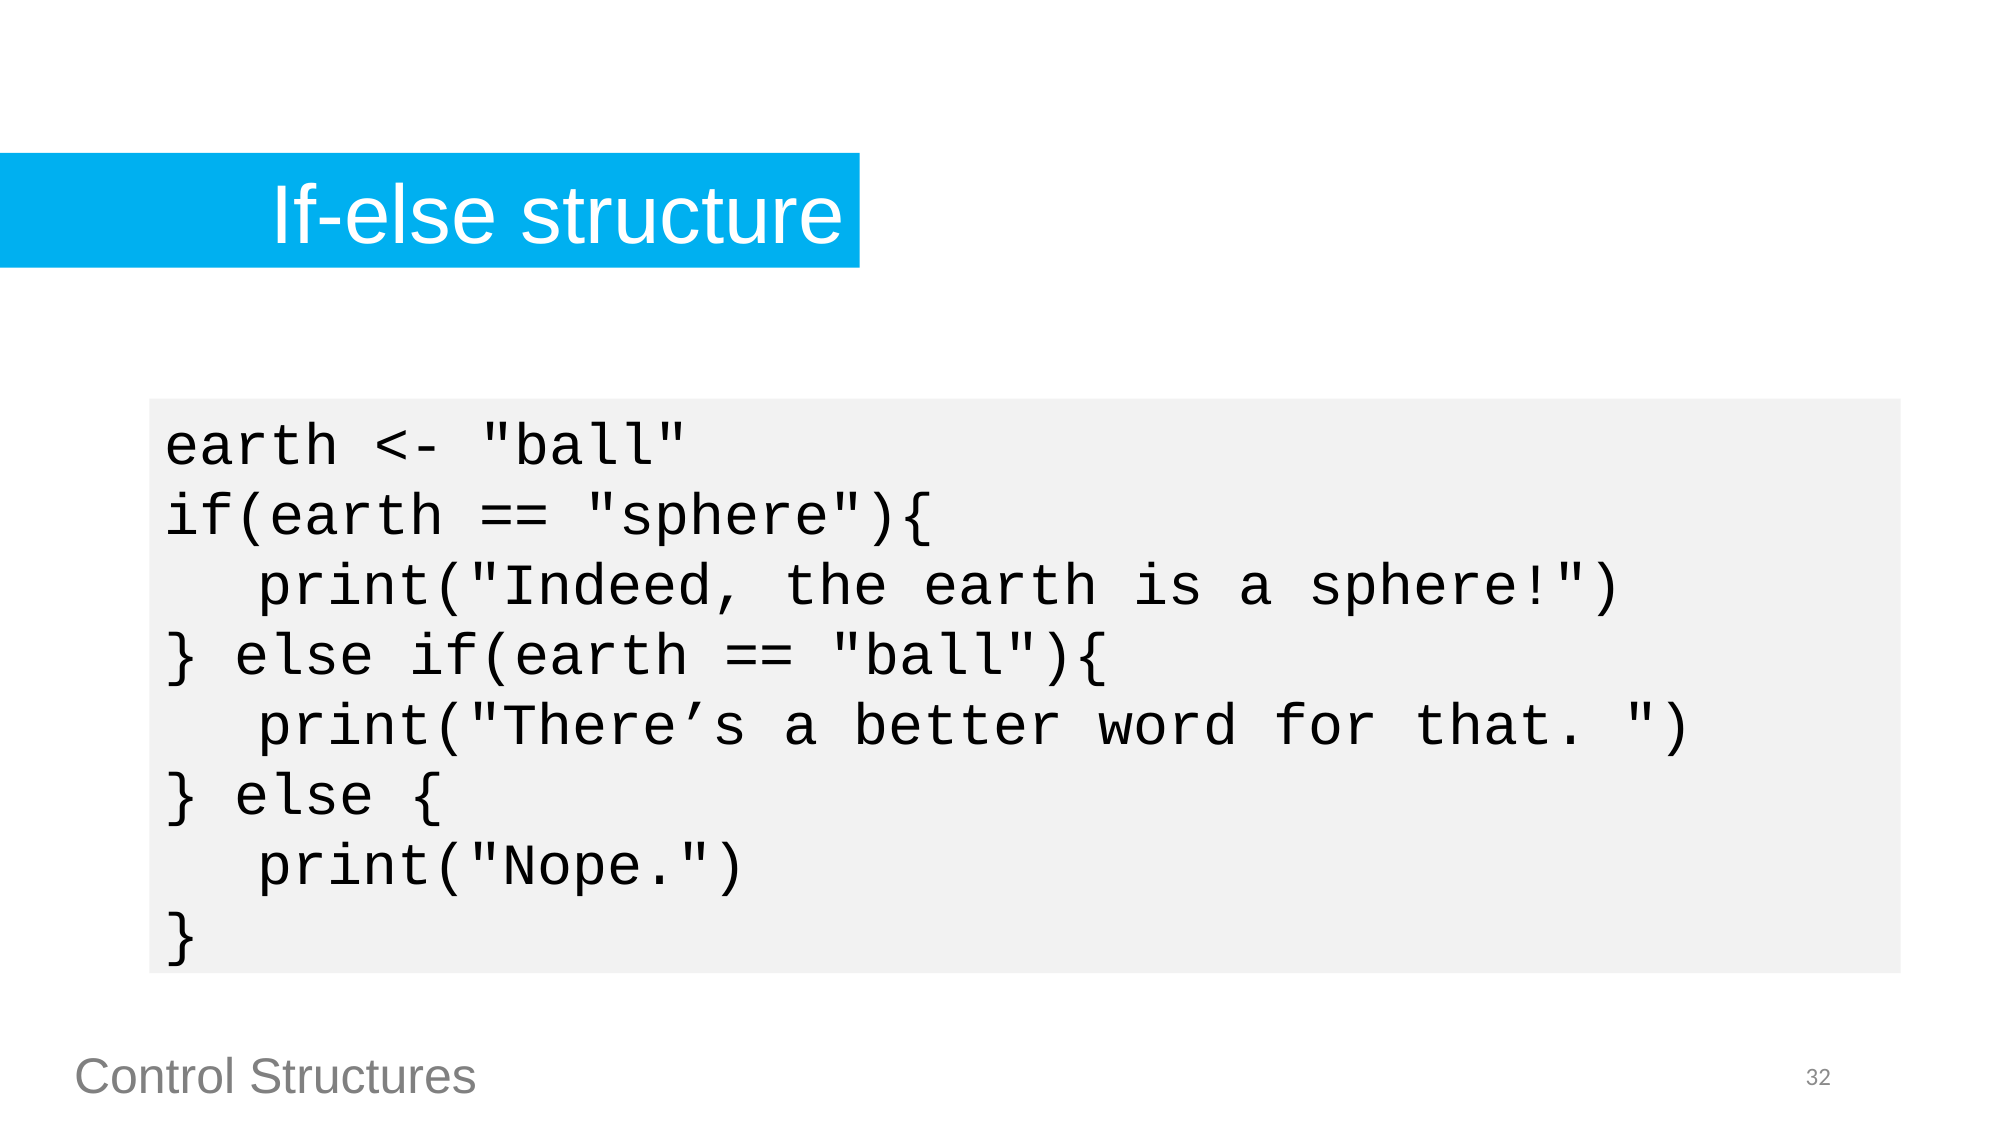

If-else structure
earth <- "ball"
if(earth == "sphere"){
	print("Indeed, the earth is a sphere!")
} else if(earth == "ball"){
	print("There’s a better word for that. ")
} else {
	print("Nope.")
}
Control Structures
32